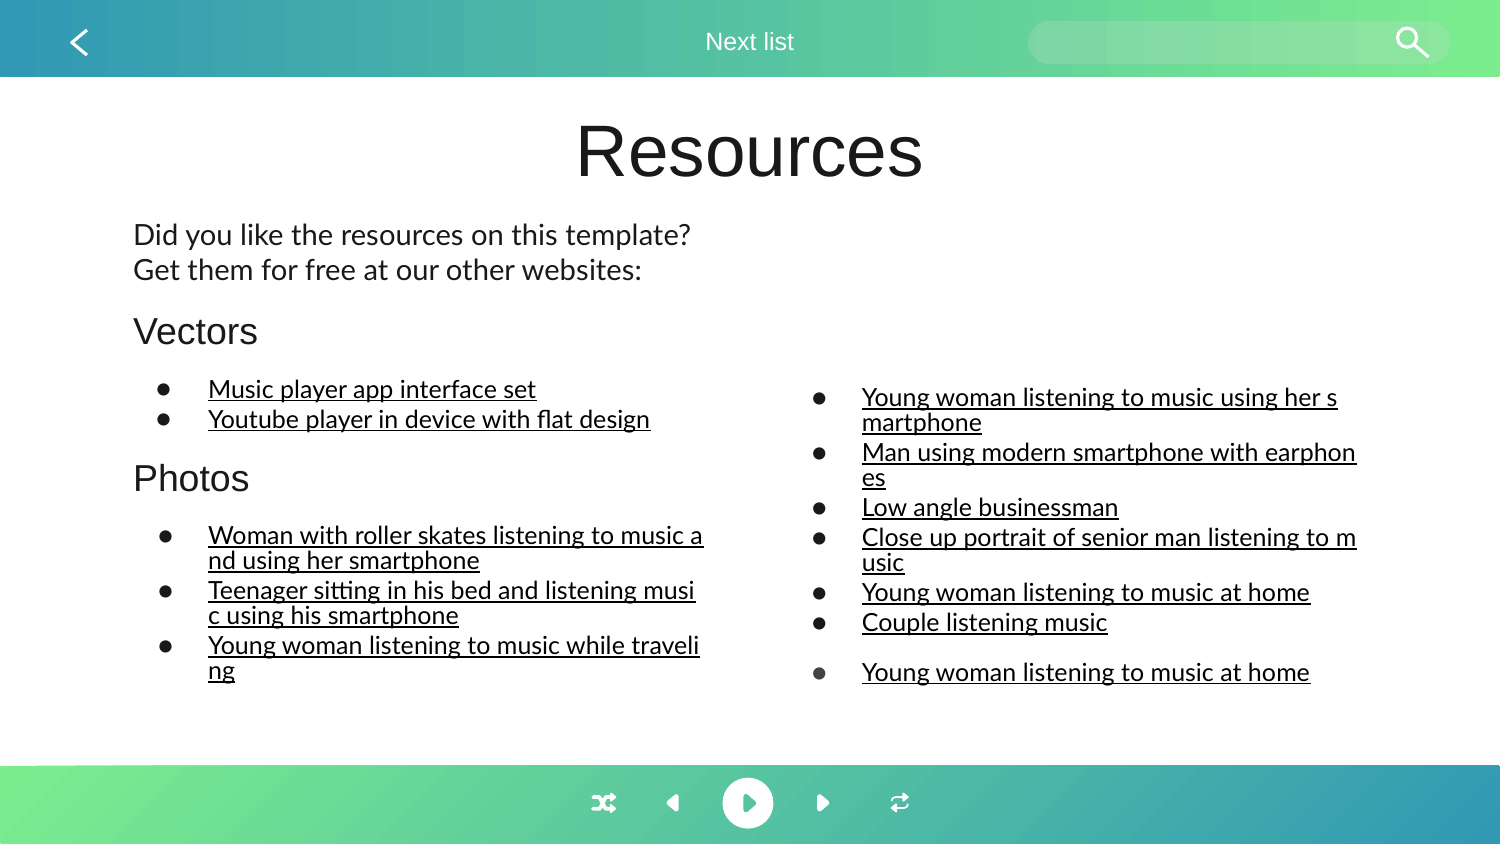

Next list

# Resources
Did you like the resources on this template? Get them for free at our other websites:
Vectors
Music player app interface set
Youtube player in device with flat design
Photos
Woman with roller skates listening to music and using her smartphone
Teenager sitting in his bed and listening music using his smartphone
Young woman listening to music while traveling

Young woman listening to music using her smartphone
Man using modern smartphone with earphones
Low angle businessman
Close up portrait of senior man listening to music
Young woman listening to music at home
Couple listening music
Young woman listening to music at home